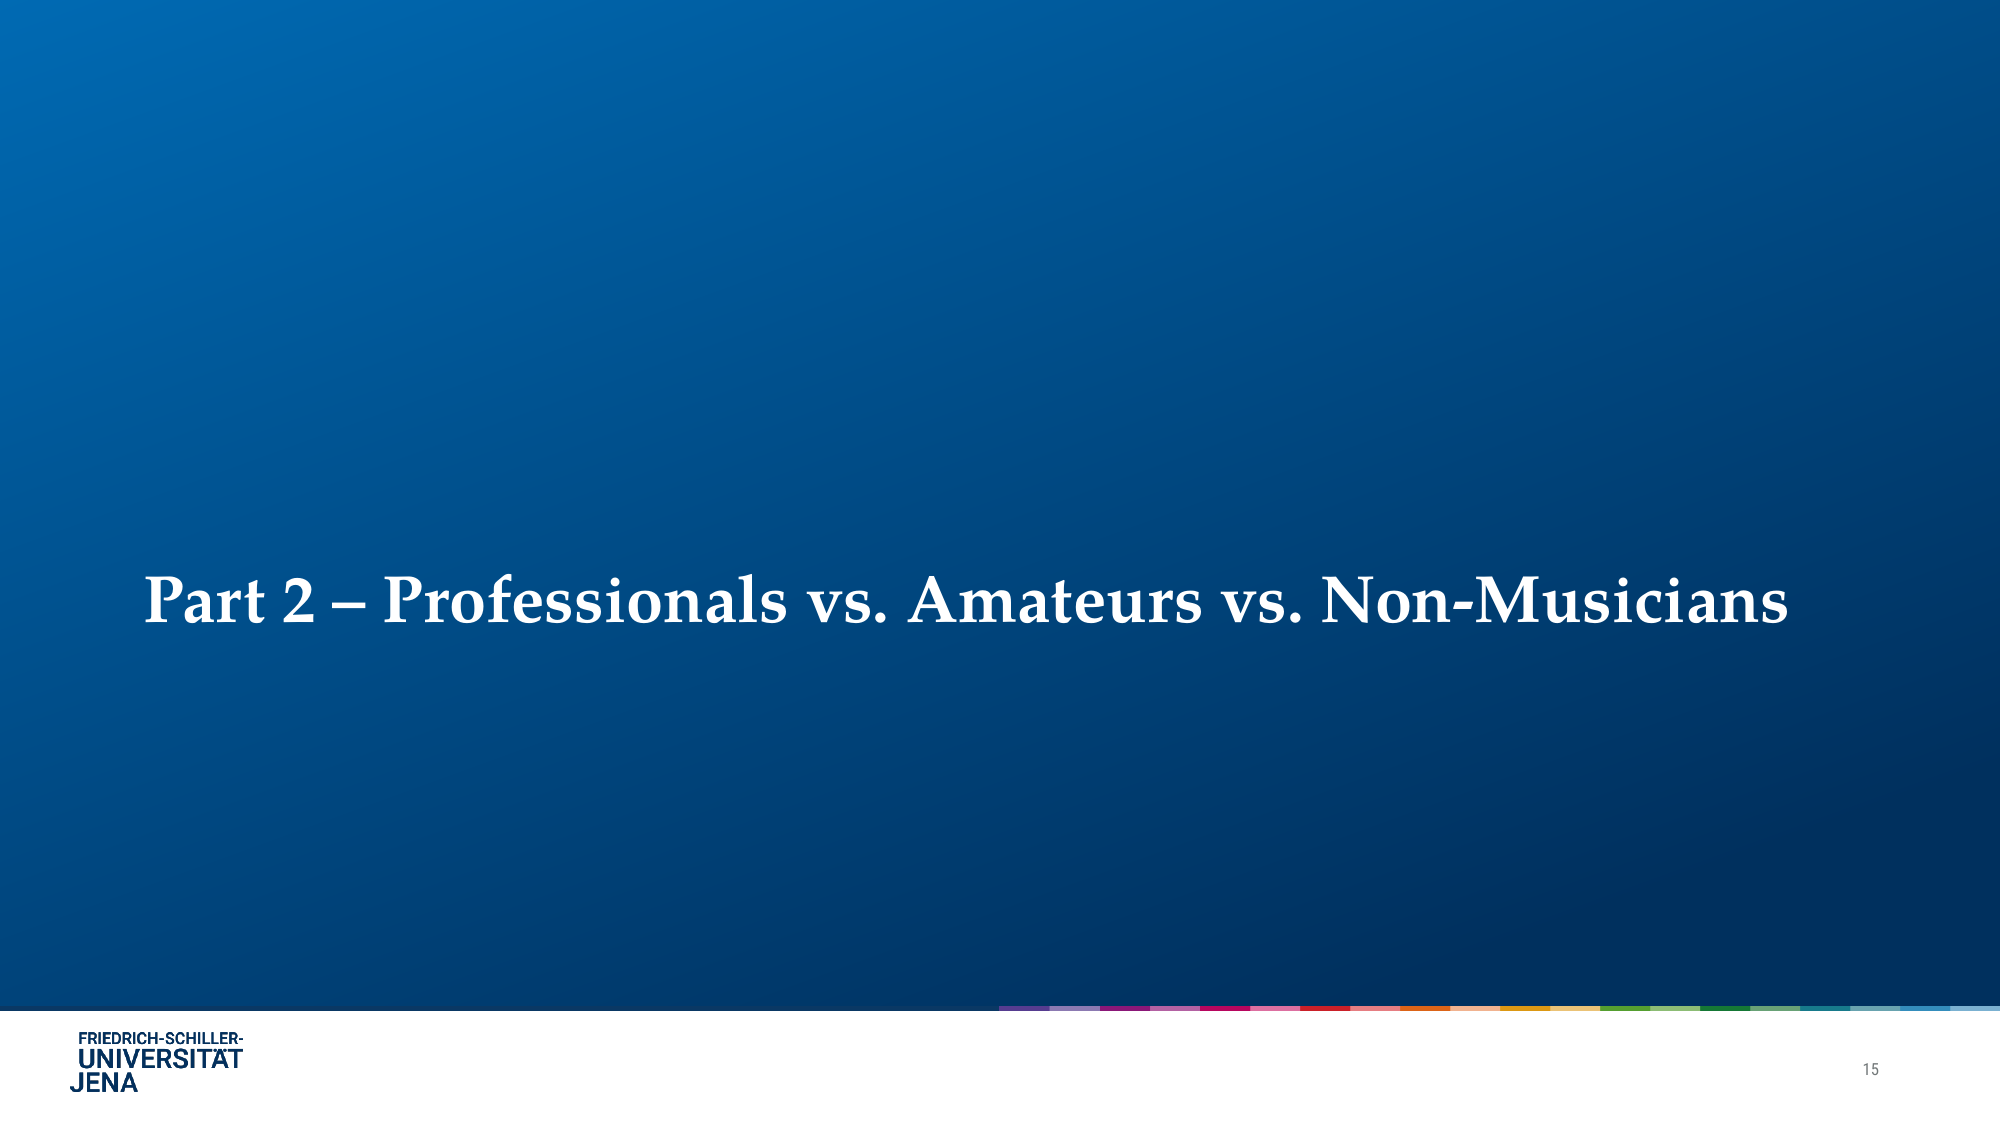

# Part 2 – Professionals vs. Amateurs vs. Non-Musicians